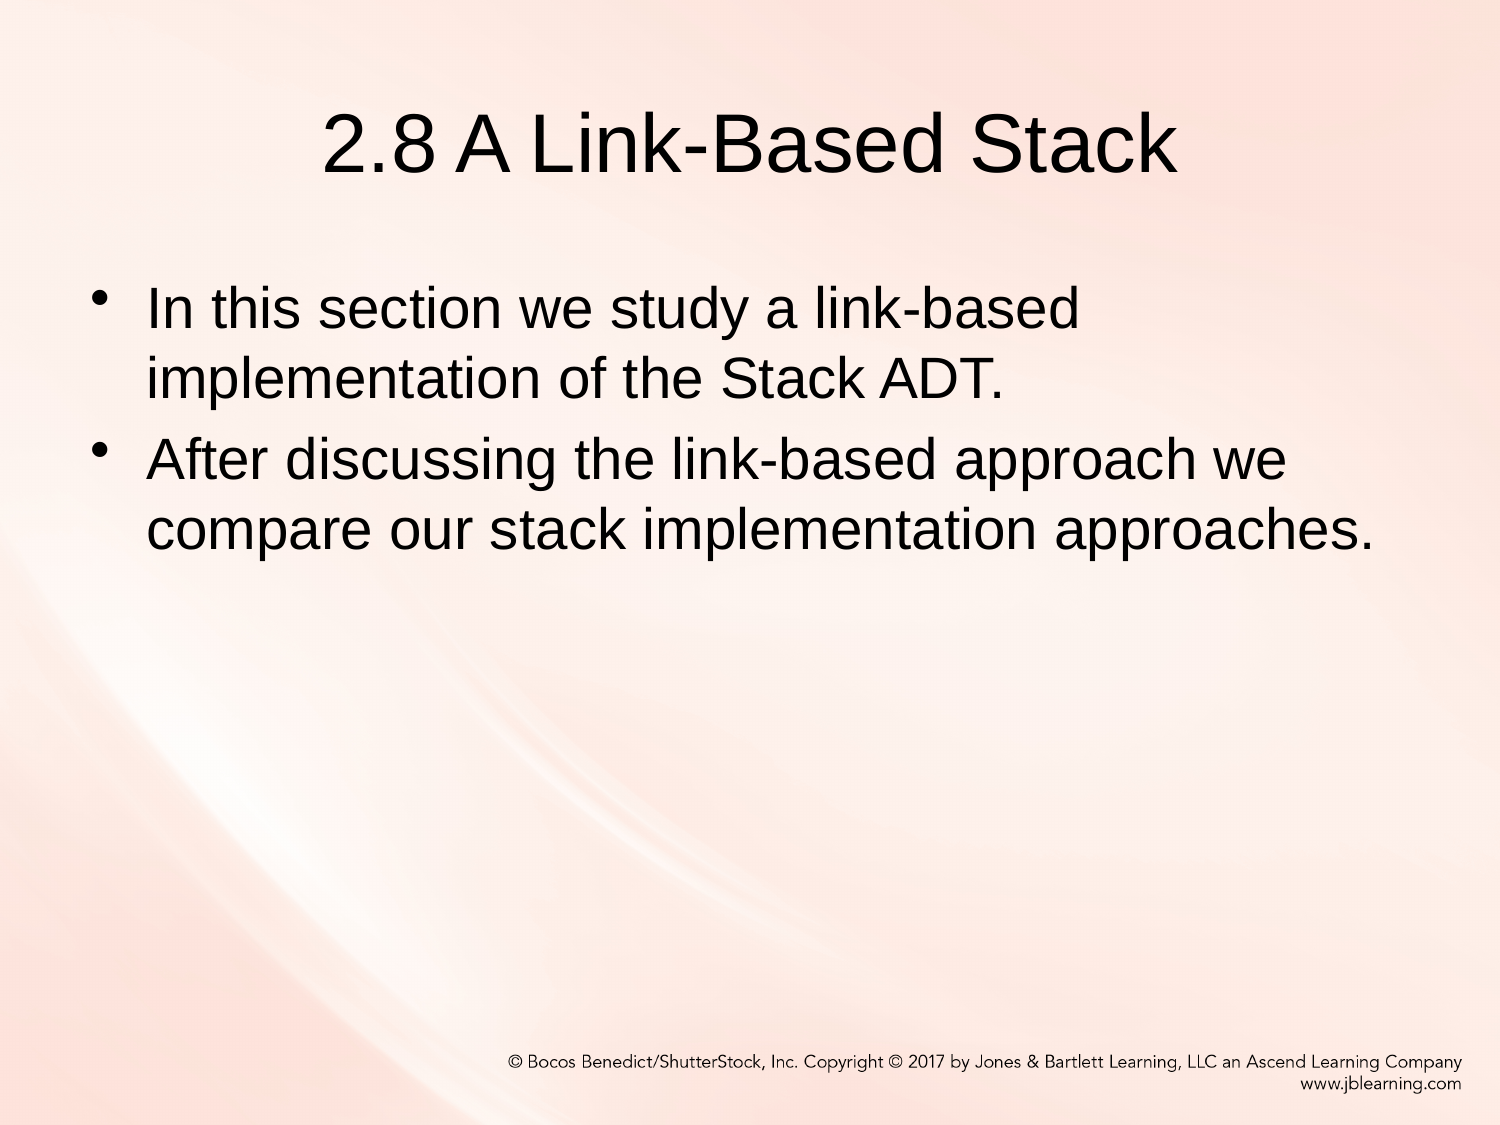

# 2.8 A Link-Based Stack
In this section we study a link-based implementation of the Stack ADT.
After discussing the link-based approach we compare our stack implementation approaches.